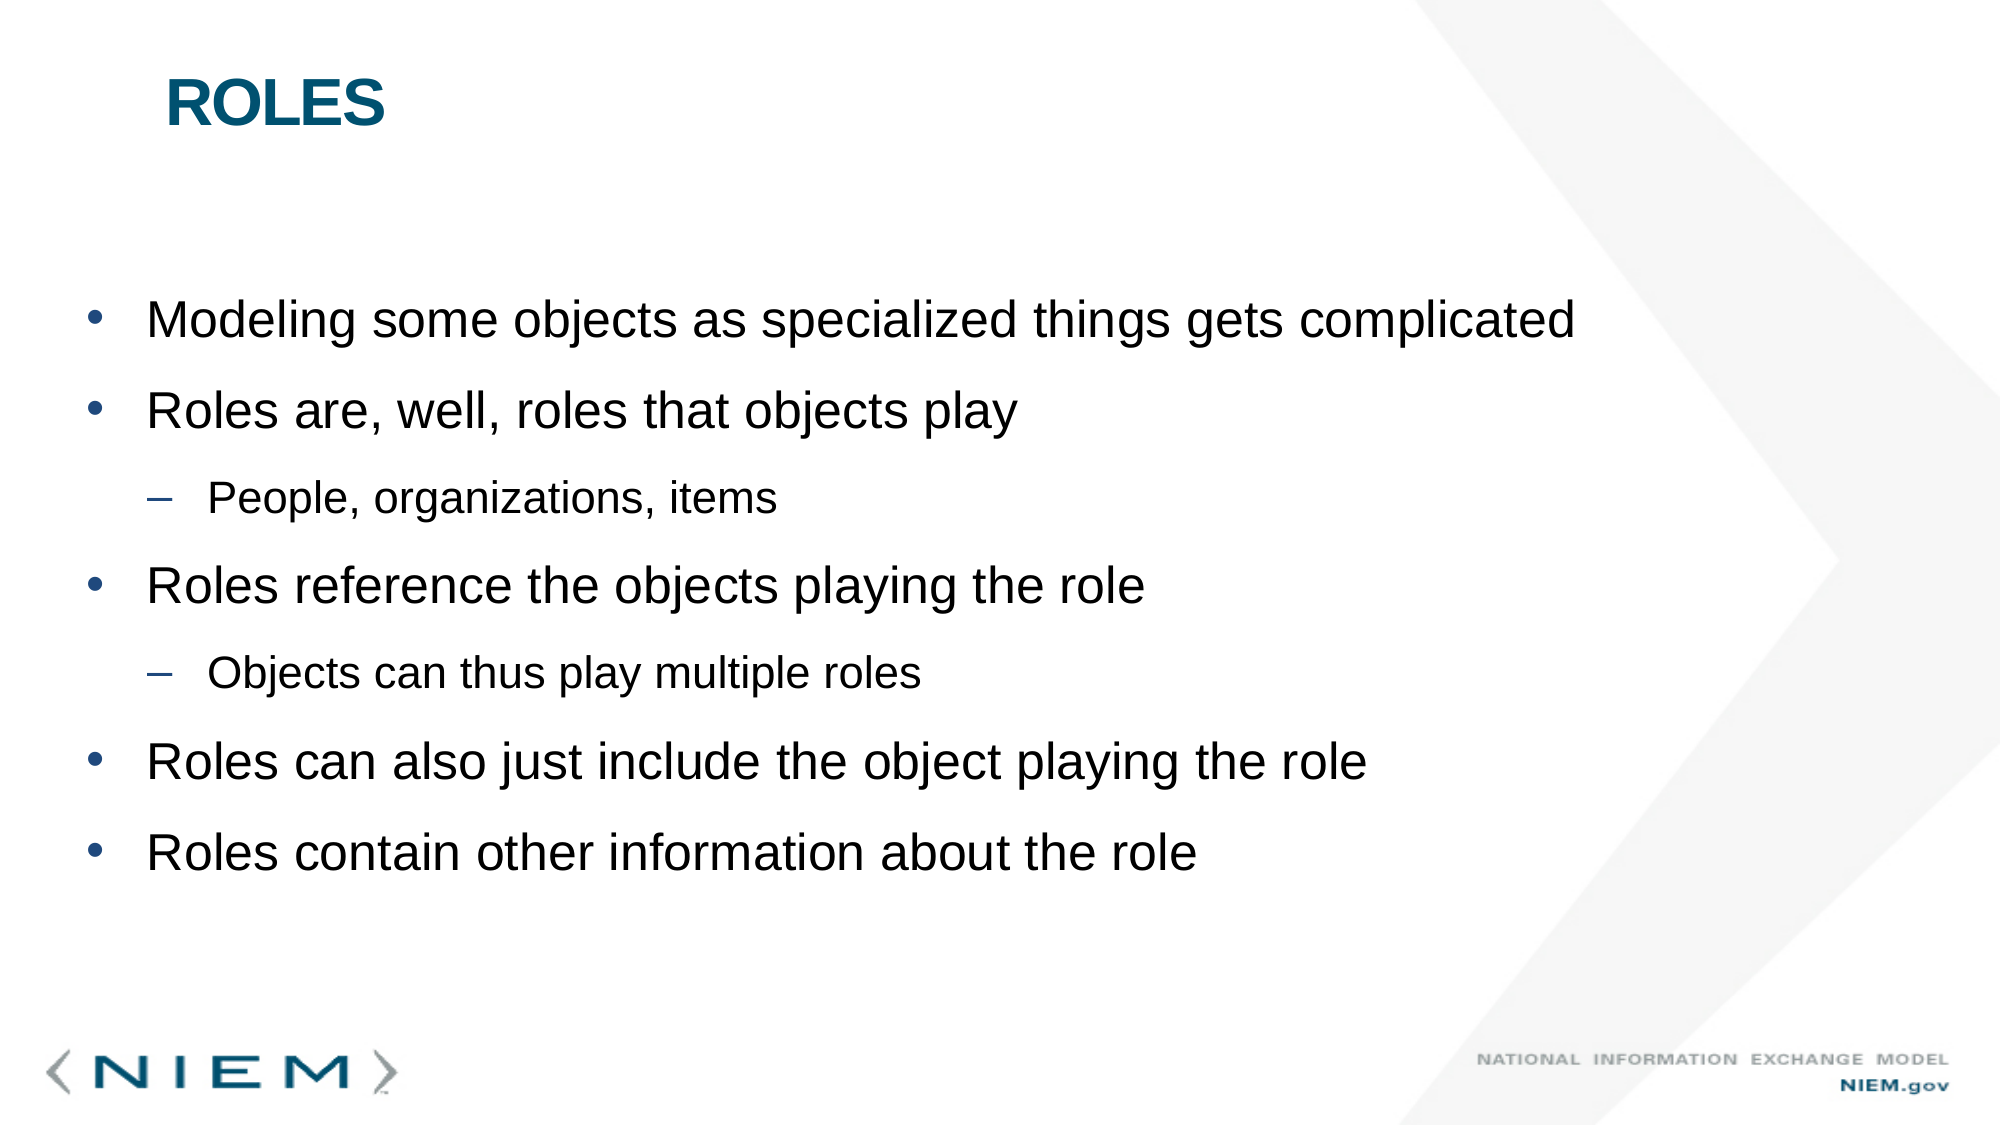

# Roles
Modeling some objects as specialized things gets complicated
Roles are, well, roles that objects play
People, organizations, items
Roles reference the objects playing the role
Objects can thus play multiple roles
Roles can also just include the object playing the role
Roles contain other information about the role